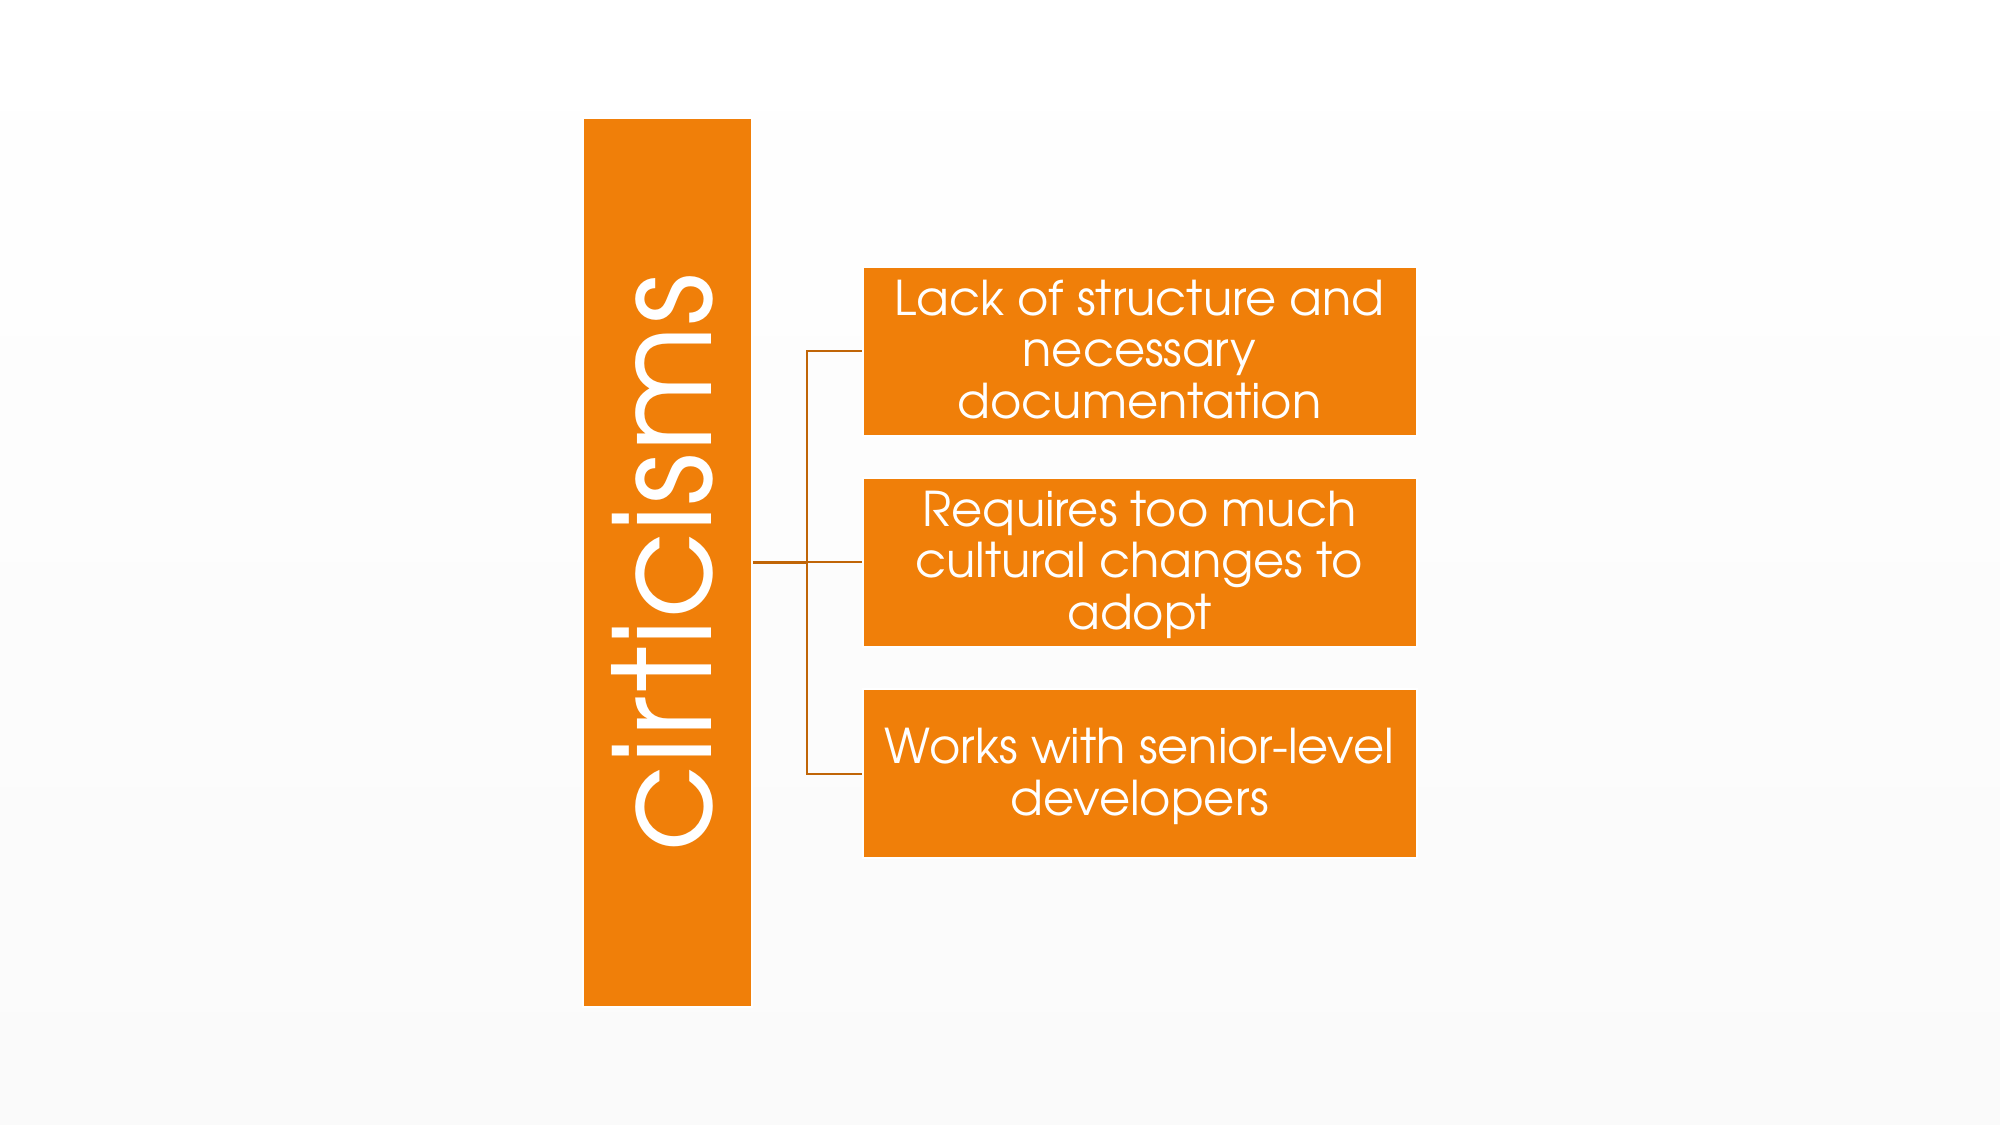

cirticisms
Lack of structure and necessary documentation
Requires too much cultural changes to adopt
Works with senior-level developers